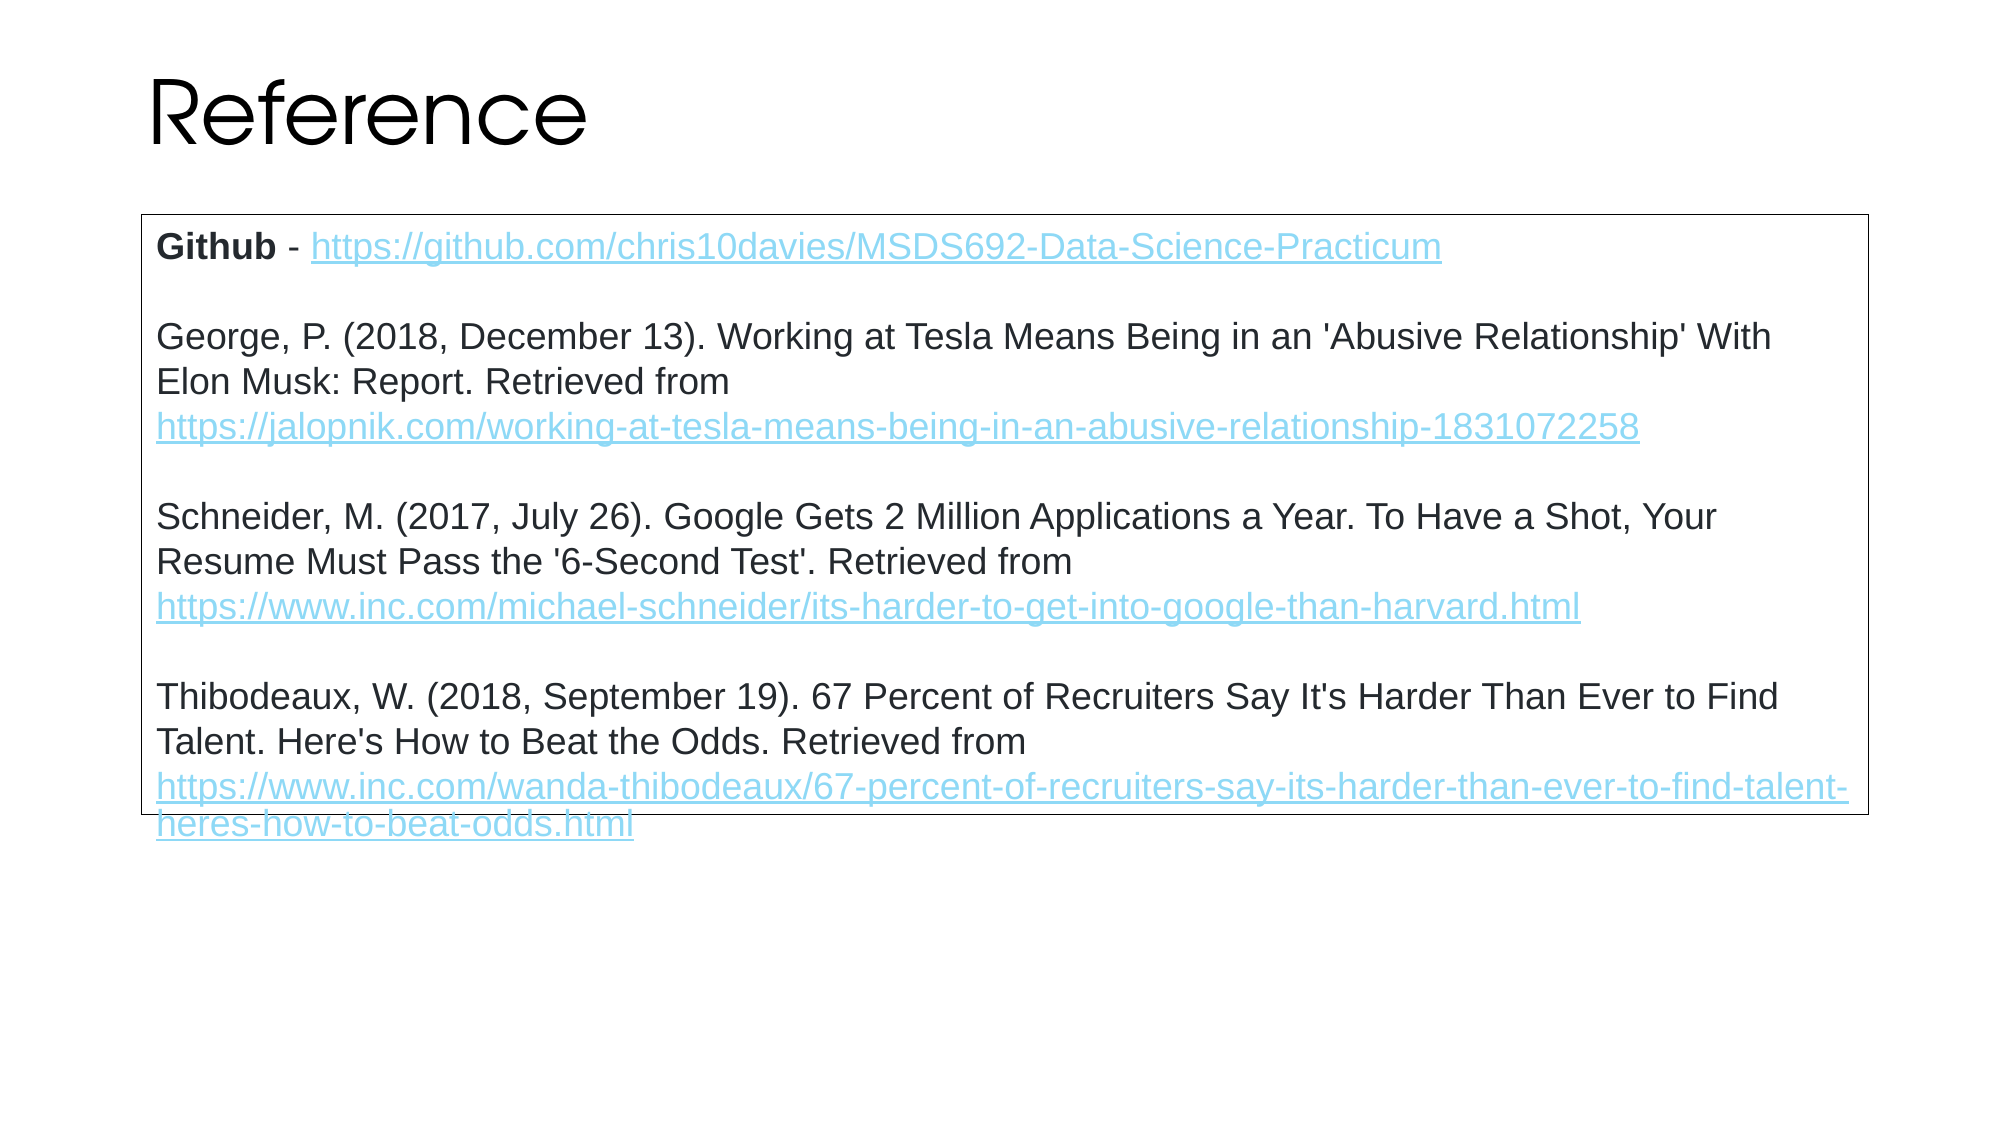

# Reference
Github - https://github.com/chris10davies/MSDS692-Data-Science-Practicum

George, P. (2018, December 13). Working at Tesla Means Being in an 'Abusive Relationship' With Elon Musk: Report. Retrieved from https://jalopnik.com/working-at-tesla-means-being-in-an-abusive-relationship-1831072258

Schneider, M. (2017, July 26). Google Gets 2 Million Applications a Year. To Have a Shot, Your Resume Must Pass the '6-Second Test'. Retrieved from https://www.inc.com/michael-schneider/its-harder-to-get-into-google-than-harvard.html

Thibodeaux, W. (2018, September 19). 67 Percent of Recruiters Say It's Harder Than Ever to Find Talent. Here's How to Beat the Odds. Retrieved from https://www.inc.com/wanda-thibodeaux/67-percent-of-recruiters-say-its-harder-than-ever-to-find-talent-heres-how-to-beat-odds.html